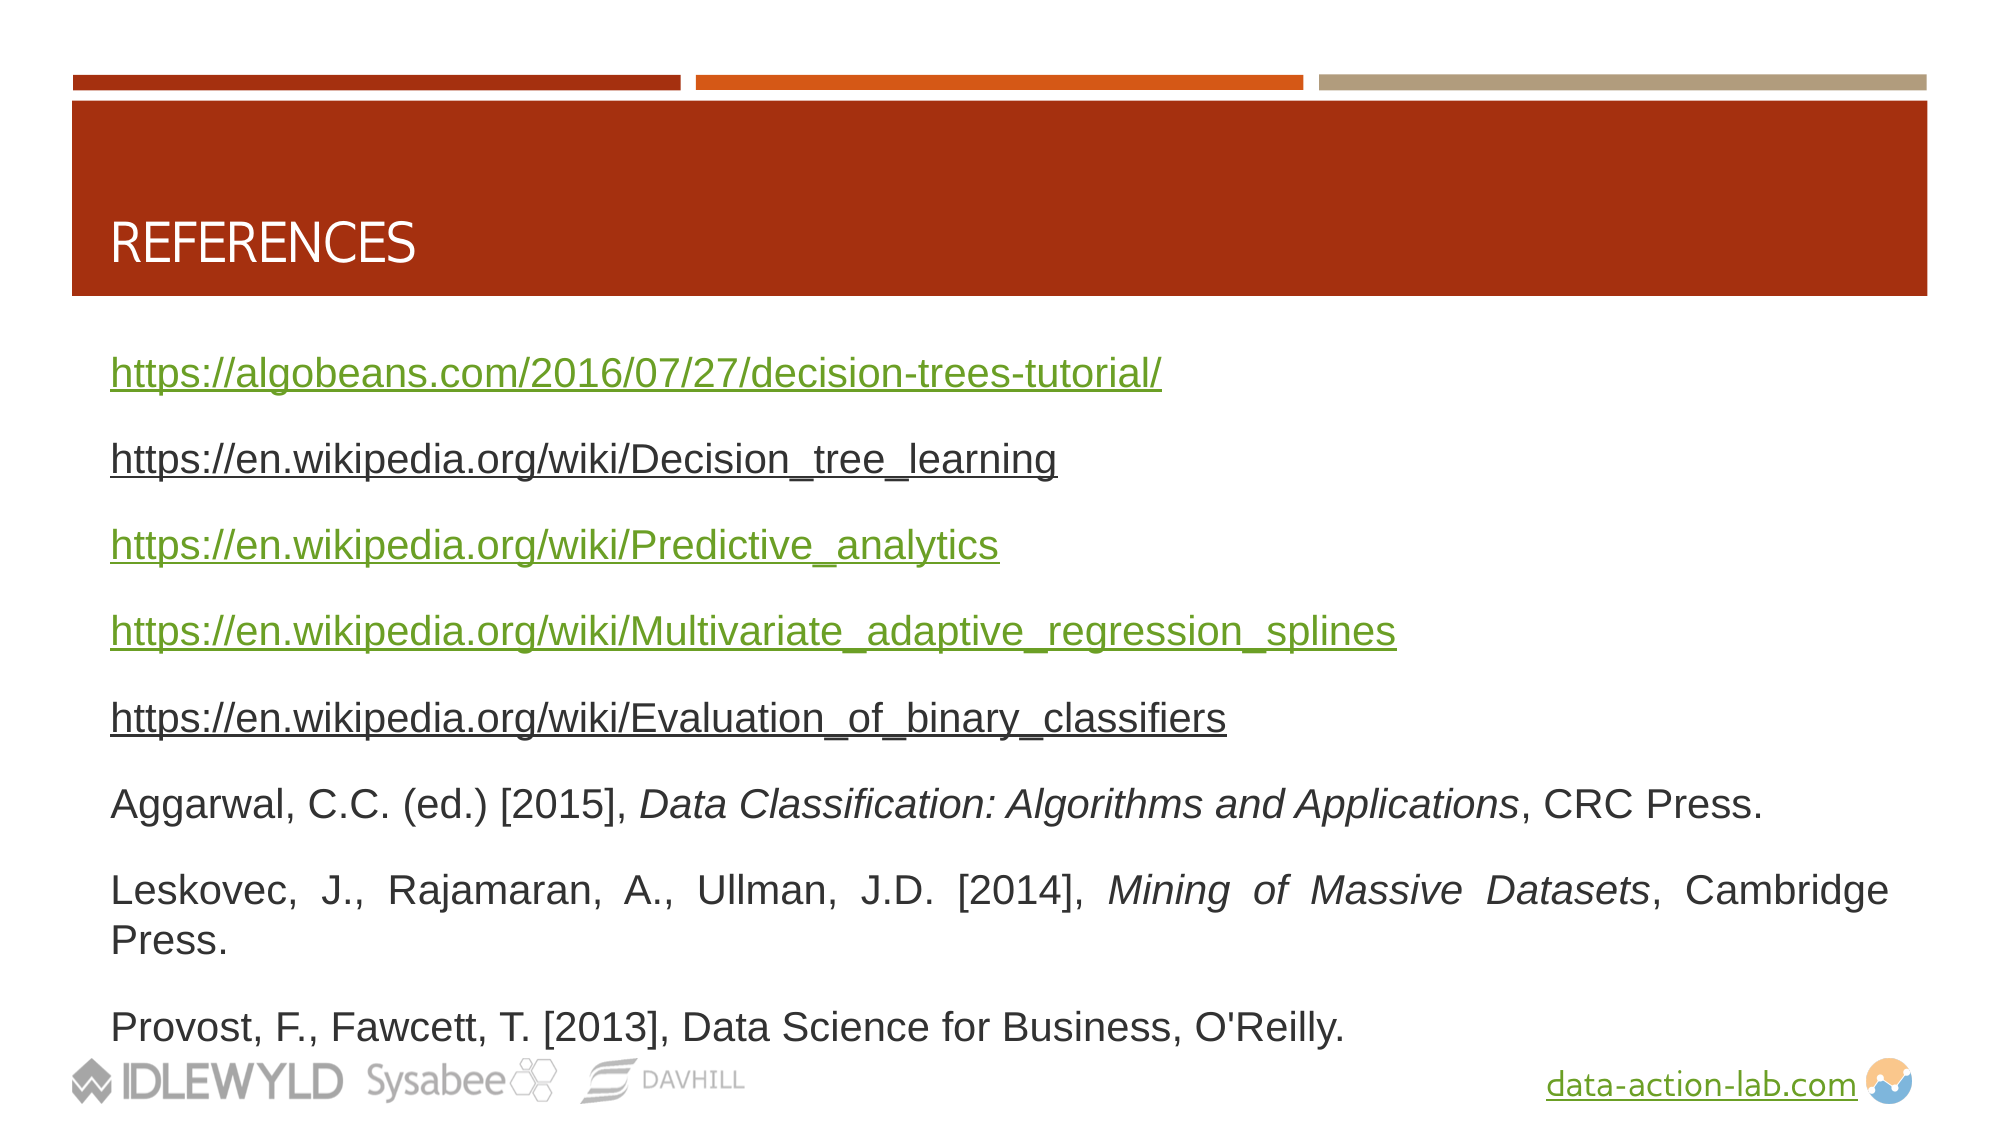

# REFERENCES
https://algobeans.com/2016/07/27/decision-trees-tutorial/

https://en.wikipedia.org/wiki/Decision_tree_learning

https://en.wikipedia.org/wiki/Predictive_analytics

https://en.wikipedia.org/wiki/Multivariate_adaptive_regression_splines

https://en.wikipedia.org/wiki/Evaluation_of_binary_classifiers

Aggarwal, C.C. (ed.) [2015], Data Classification: Algorithms and Applications, CRC Press.

Leskovec, J., Rajamaran, A., Ullman, J.D. [2014], Mining of Massive Datasets, Cambridge Press.

Provost, F., Fawcett, T. [2013], Data Science for Business, O'Reilly.